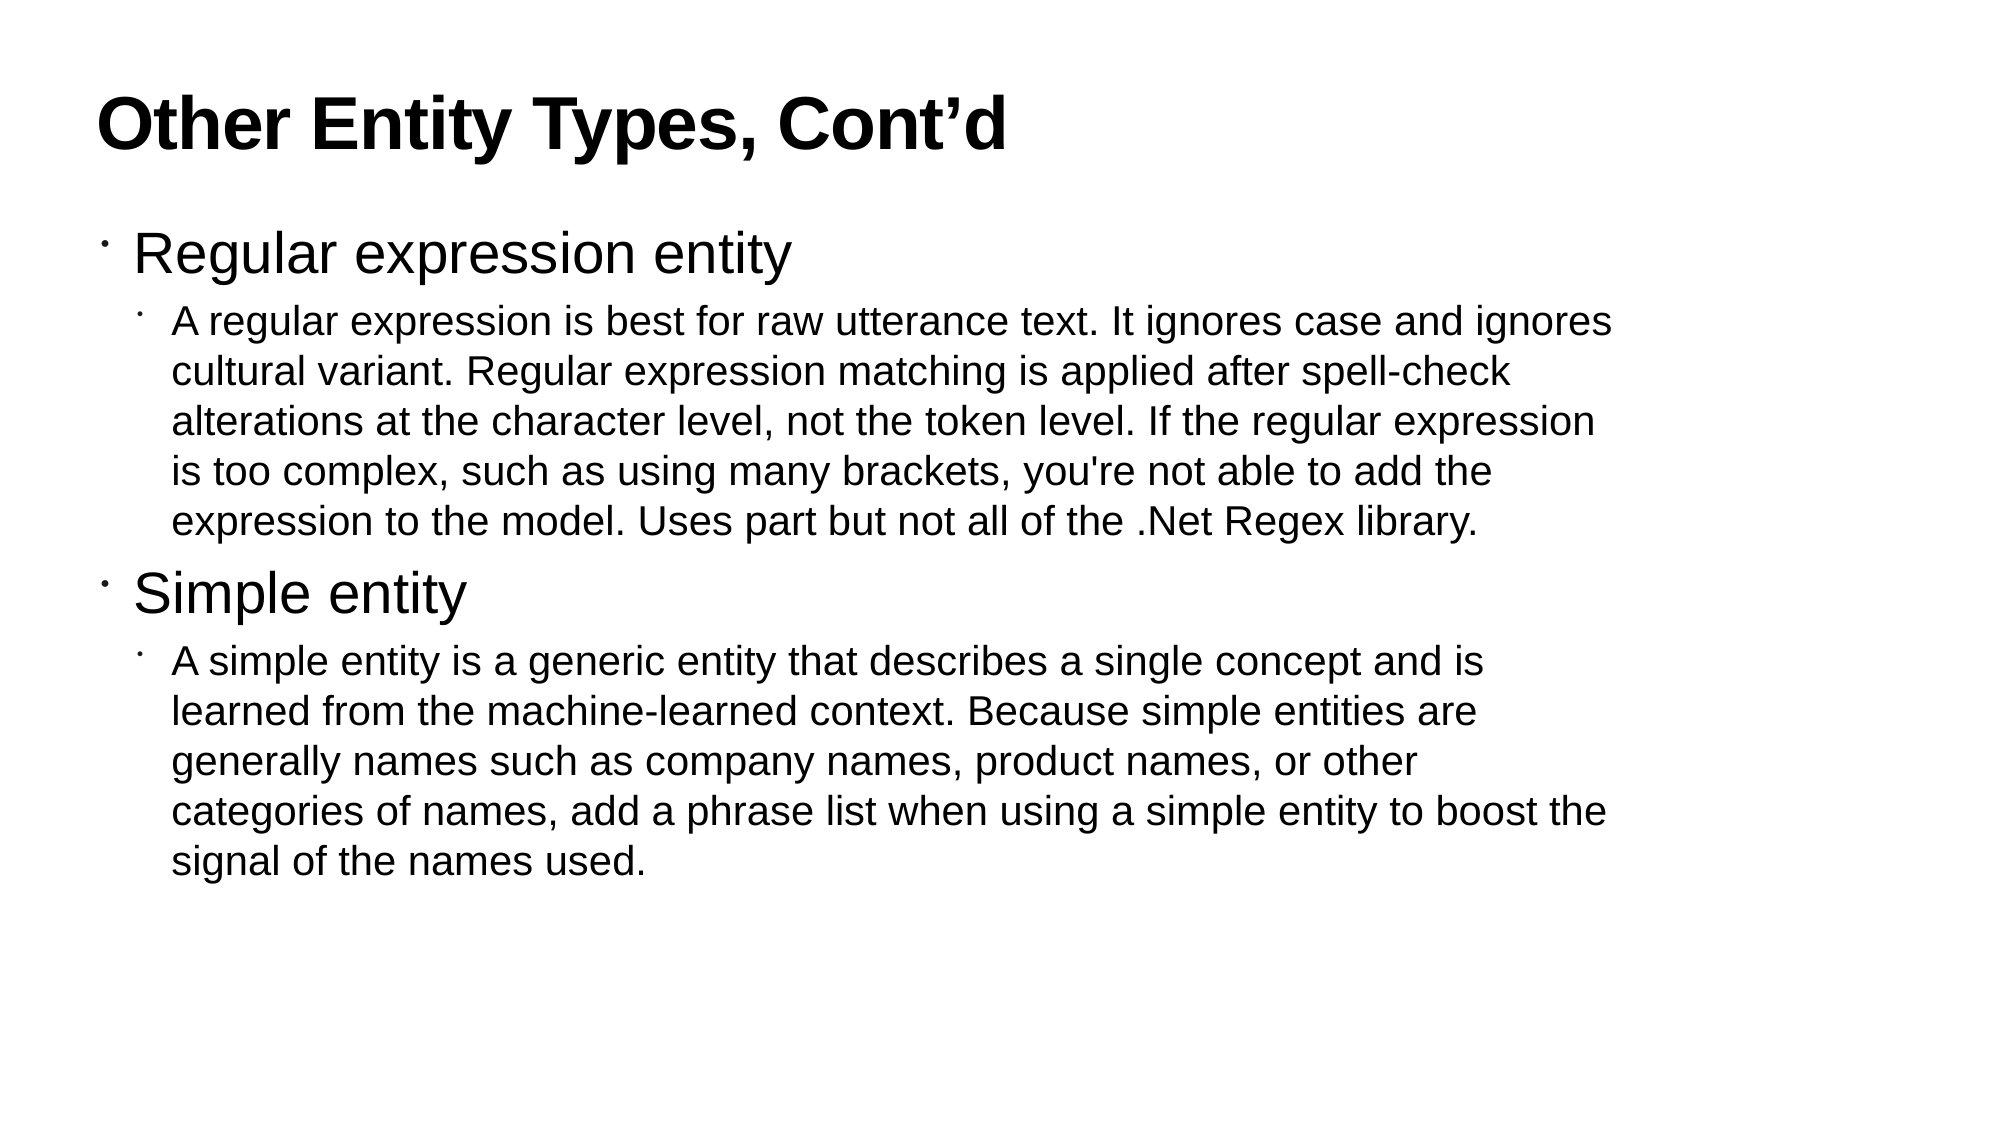

# Other Entity Types, Cont’d
Regular expression entity
A regular expression is best for raw utterance text. It ignores case and ignores cultural variant. Regular expression matching is applied after spell-check alterations at the character level, not the token level. If the regular expression is too complex, such as using many brackets, you're not able to add the expression to the model. Uses part but not all of the .Net Regex library.
Simple entity
A simple entity is a generic entity that describes a single concept and is learned from the machine-learned context. Because simple entities are generally names such as company names, product names, or other categories of names, add a phrase list when using a simple entity to boost the signal of the names used.